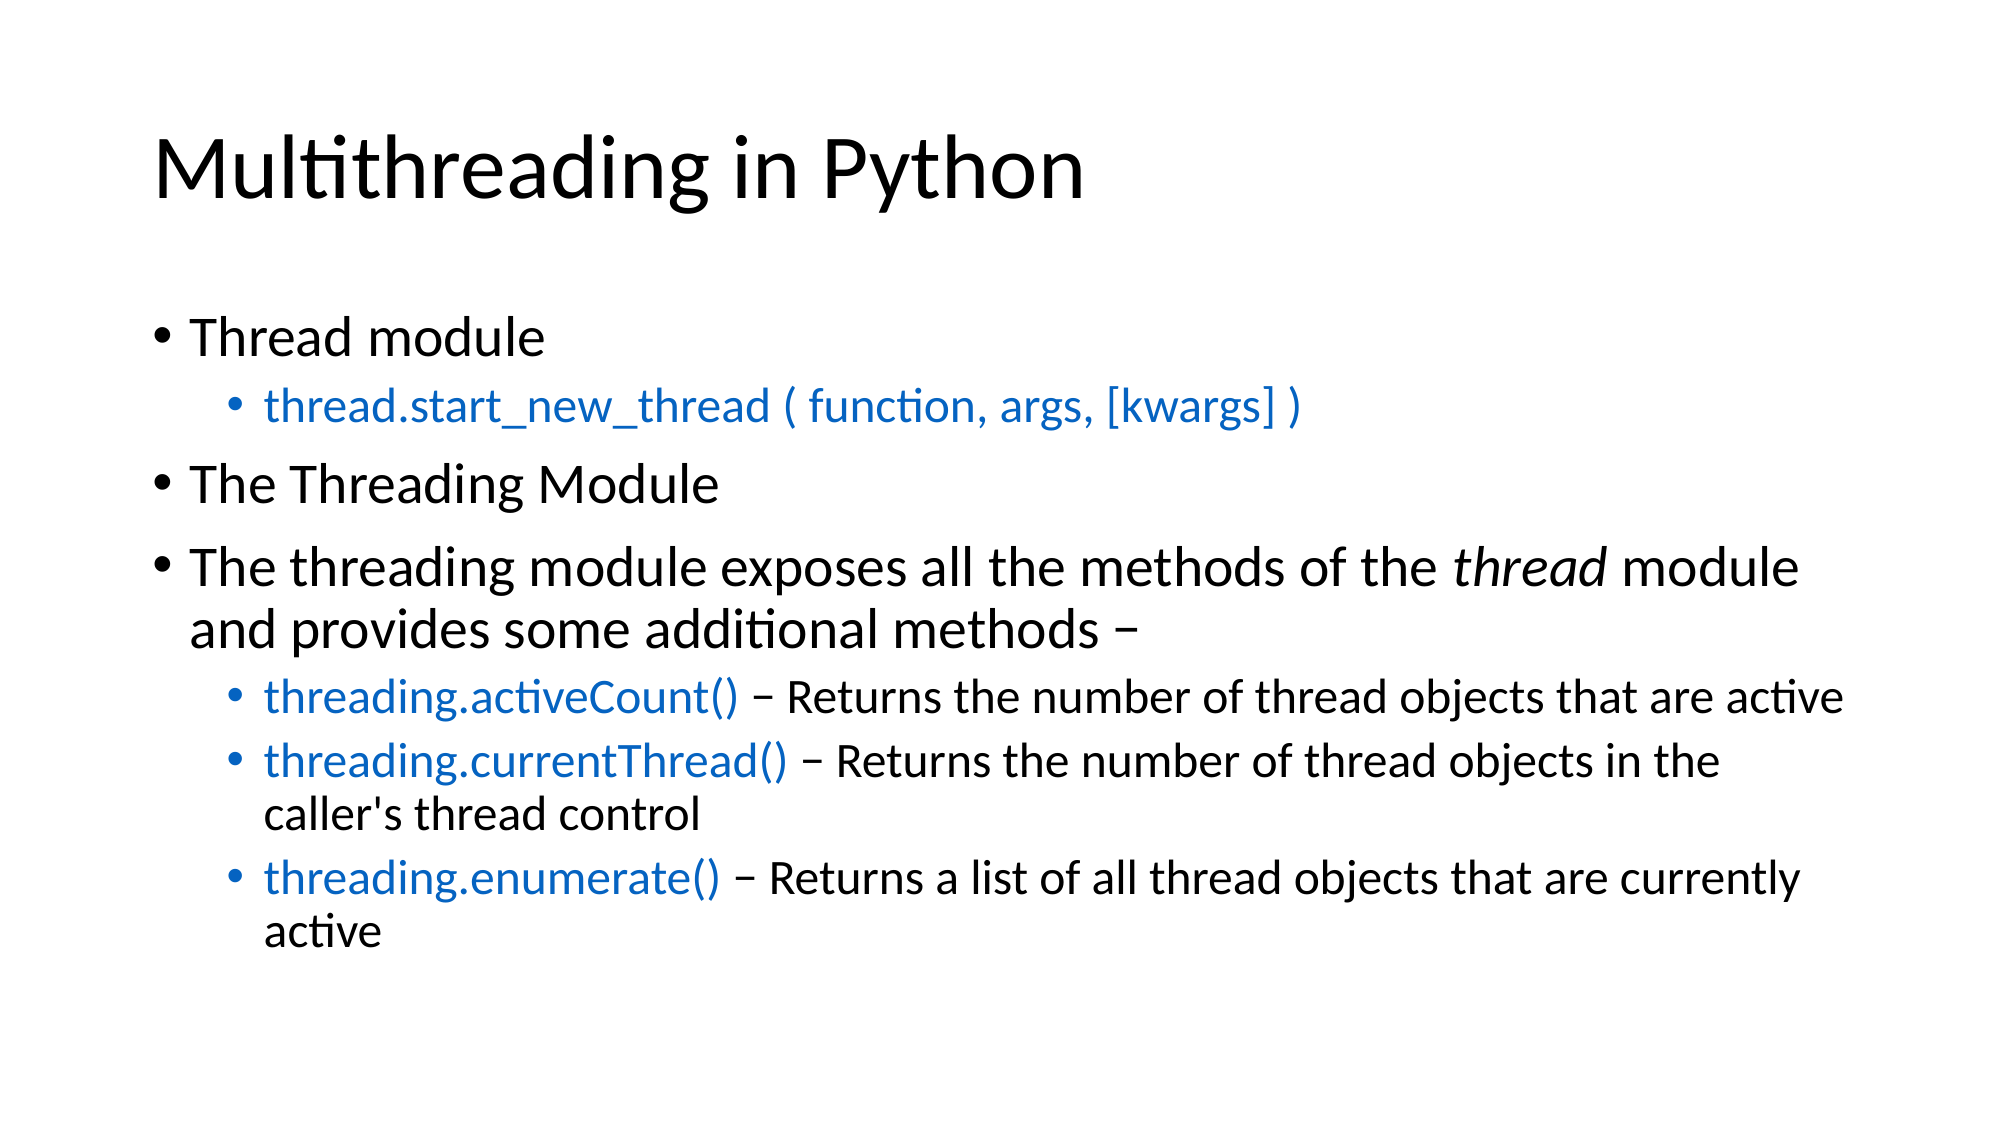

# Multithreading in Python
Thread module
thread.start_new_thread ( function, args, [kwargs] )
The Threading Module
The threading module exposes all the methods of the thread module and provides some additional methods −
threading.activeCount() − Returns the number of thread objects that are active
threading.currentThread() − Returns the number of thread objects in the caller's thread control
threading.enumerate() − Returns a list of all thread objects that are currently active